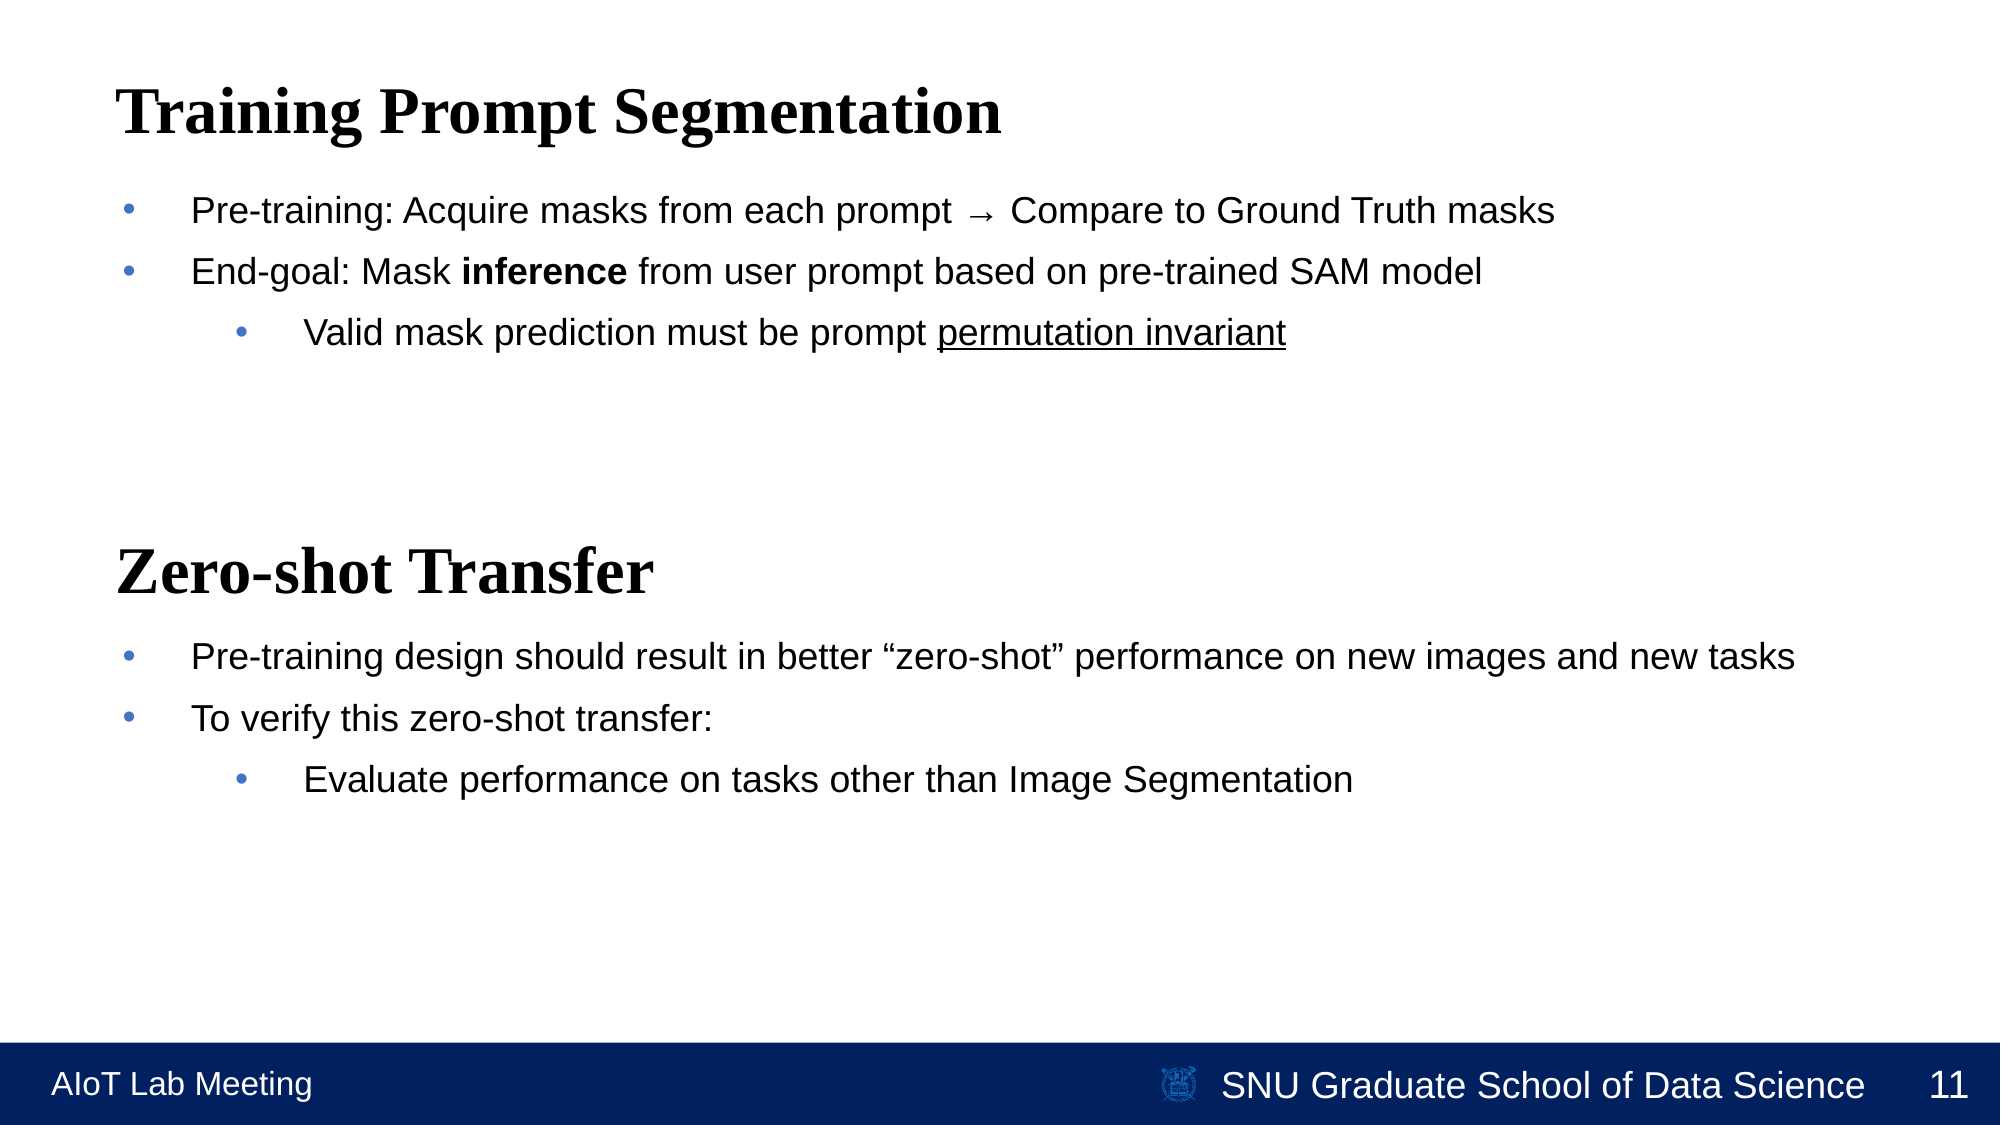

# Training Prompt Segmentation
Pre-training: Acquire masks from each prompt → Compare to Ground Truth masks
End-goal: Mask inference from user prompt based on pre-trained SAM model
Valid mask prediction must be prompt permutation invariant
Zero-shot Transfer
Pre-training design should result in better “zero-shot” performance on new images and new tasks
To verify this zero-shot transfer:
Evaluate performance on tasks other than Image Segmentation
AIoT Lab Meeting